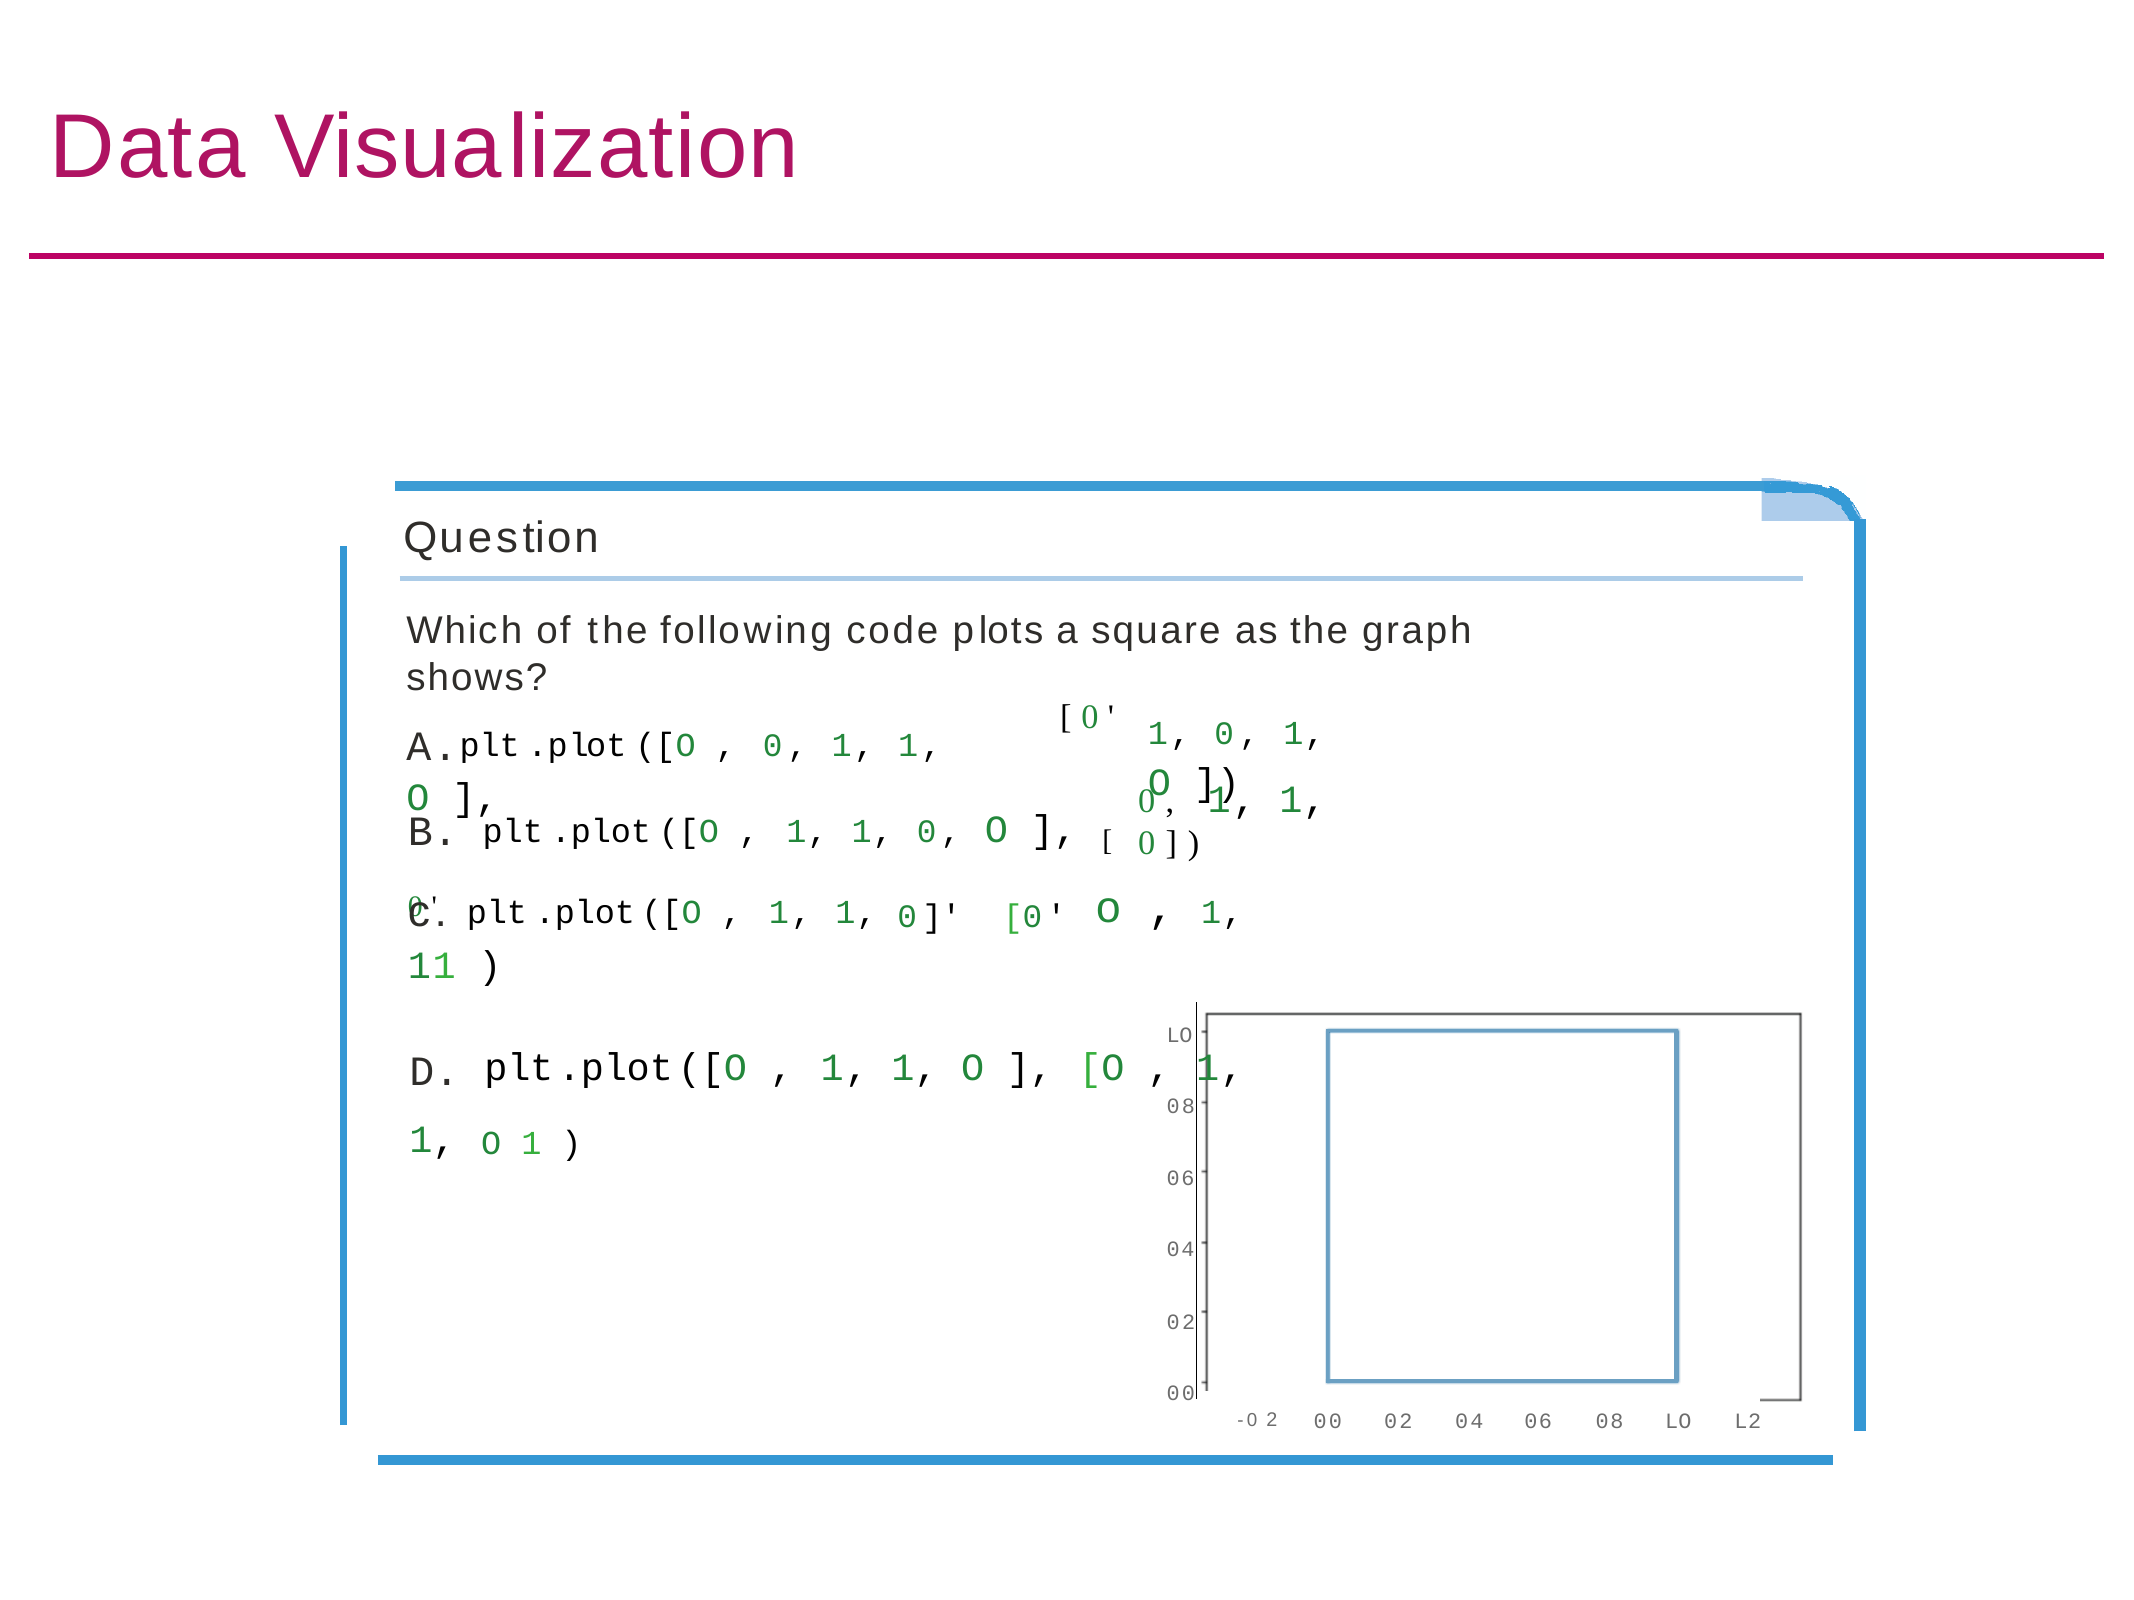

# Data Visualization

Question

Which of the following code plots a square as the graph shows?

A.plt.plot([O , 0, 1, 1, O ],
1, 0, 1, O ])
[ 0 '
B. plt.plot([O , 1, 1, 0, O ], [ 0 '
0 ,	1, 1, 0 ] )
c. plt.plot([O , 1, 1, 0]' [0'o , 1, 11 )
D. plt.plot([O , 1, 1, O ], [O , 1, 1, O 1 )

LO

08

06

04

02

00

00
02	04
06
08	LO
L2
-0 2